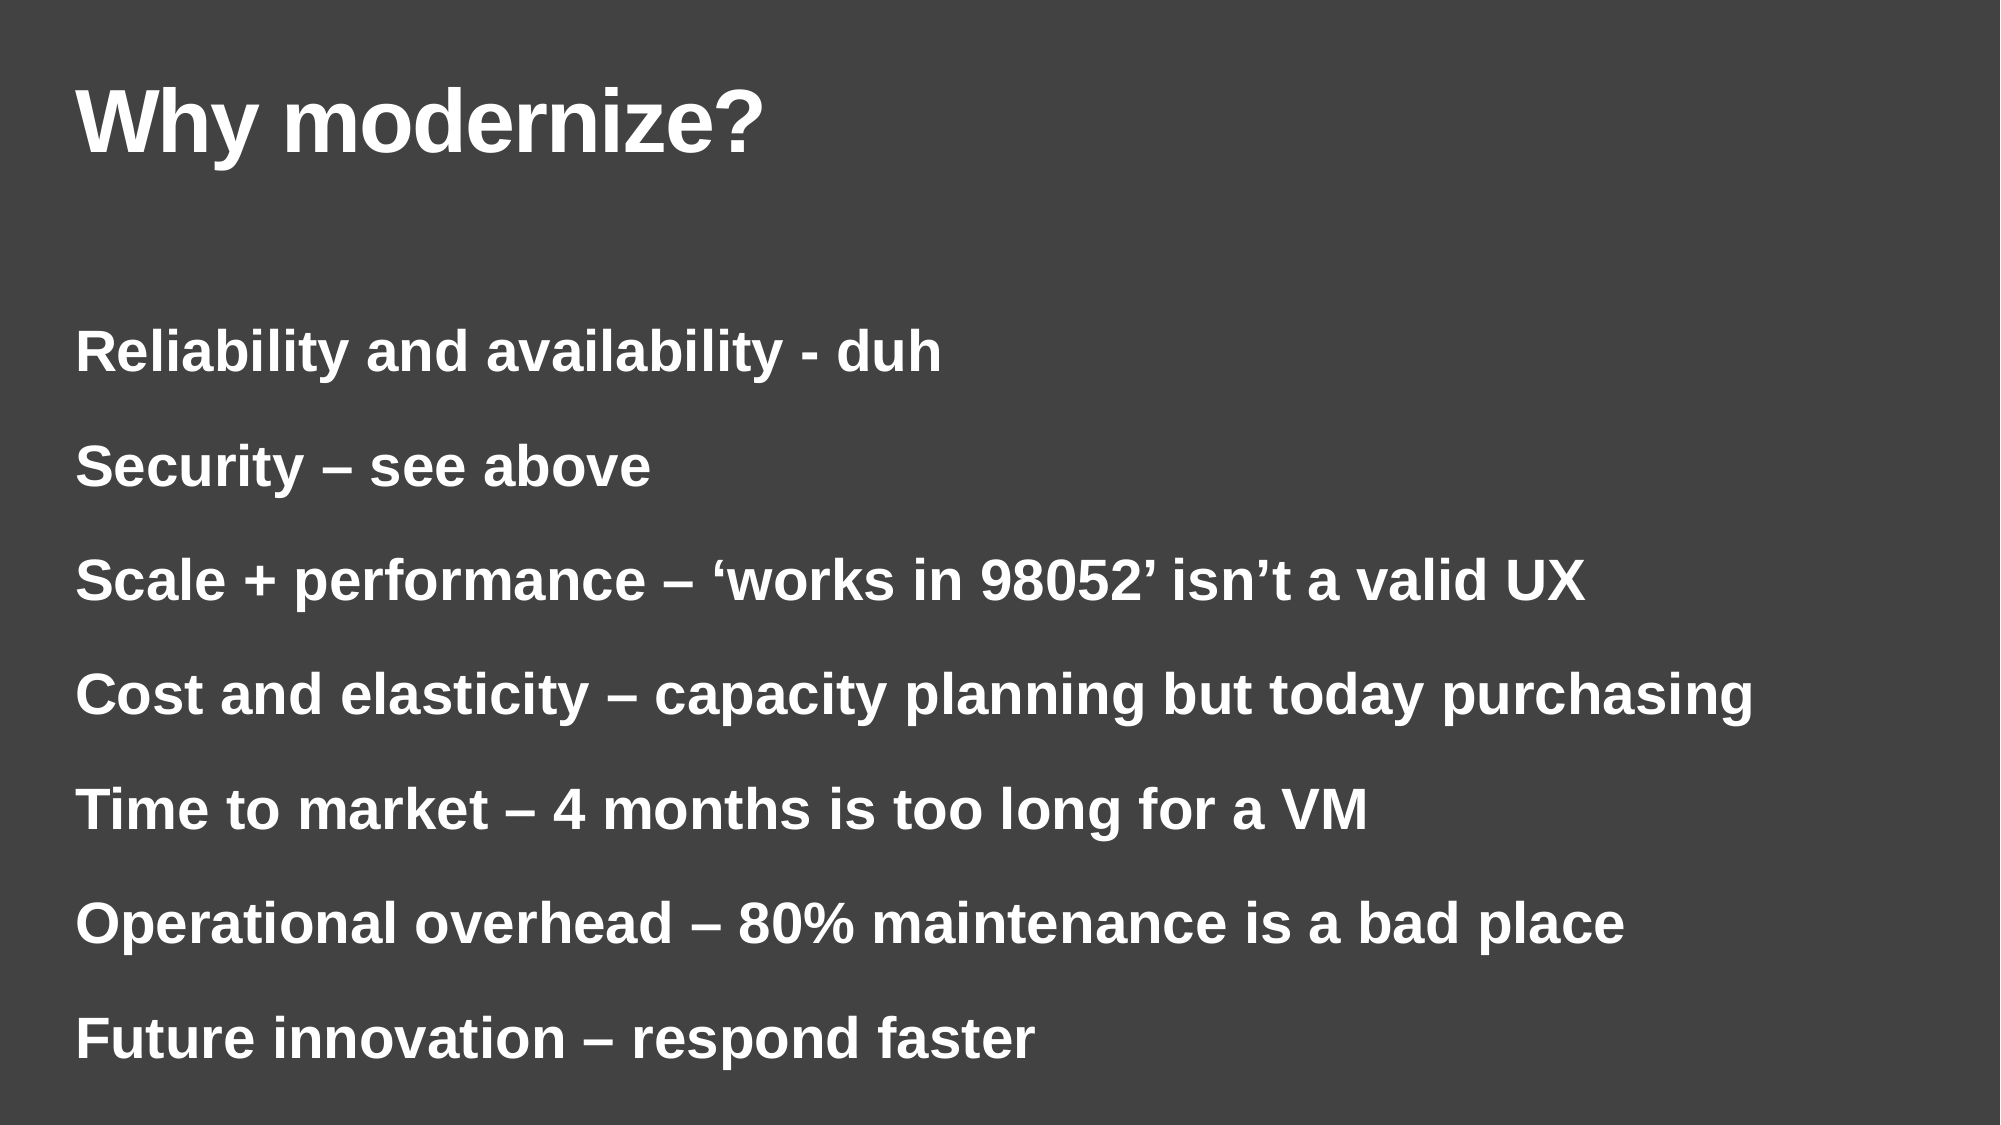

# Why modernize?

Reliability and availability - duh
Security – see above
Scale + performance – ‘works in 98052’ isn’t a valid UX
Cost and elasticity – capacity planning but today purchasing
Time to market – 4 months is too long for a VM
Operational overhead – 80% maintenance is a bad place
Future innovation – respond faster